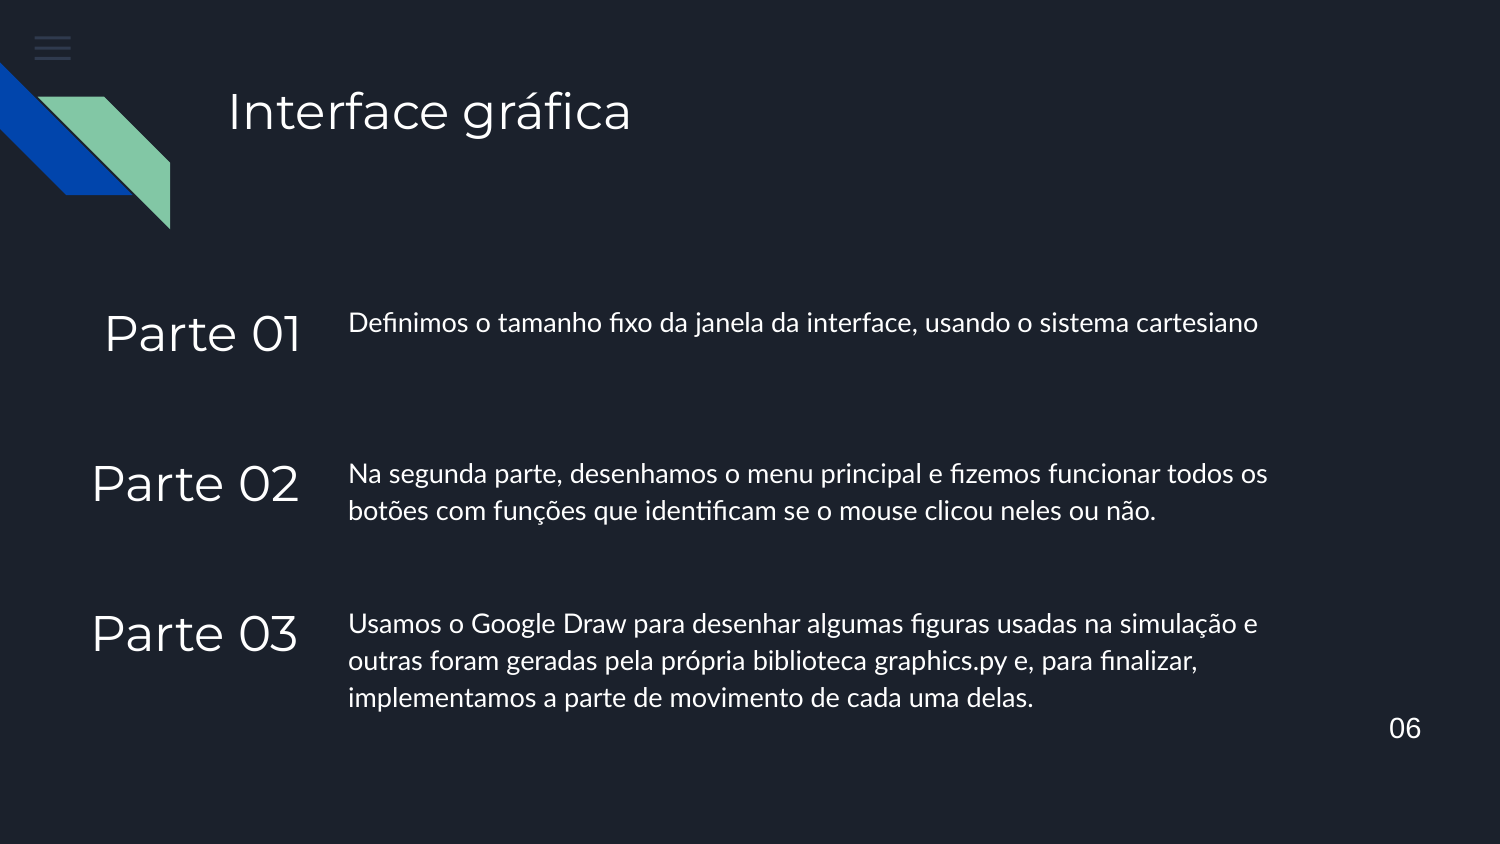

# Interface gráfica
 Parte 01

Definimos o tamanho fixo da janela da interface, usando o sistema cartesiano
Parte 02

Na segunda parte, desenhamos o menu principal e fizemos funcionar todos os botões com funções que identificam se o mouse clicou neles ou não.
Parte 03
Usamos o Google Draw para desenhar algumas figuras usadas na simulação e outras foram geradas pela própria biblioteca graphics.py e, para finalizar, implementamos a parte de movimento de cada uma delas.

                      06